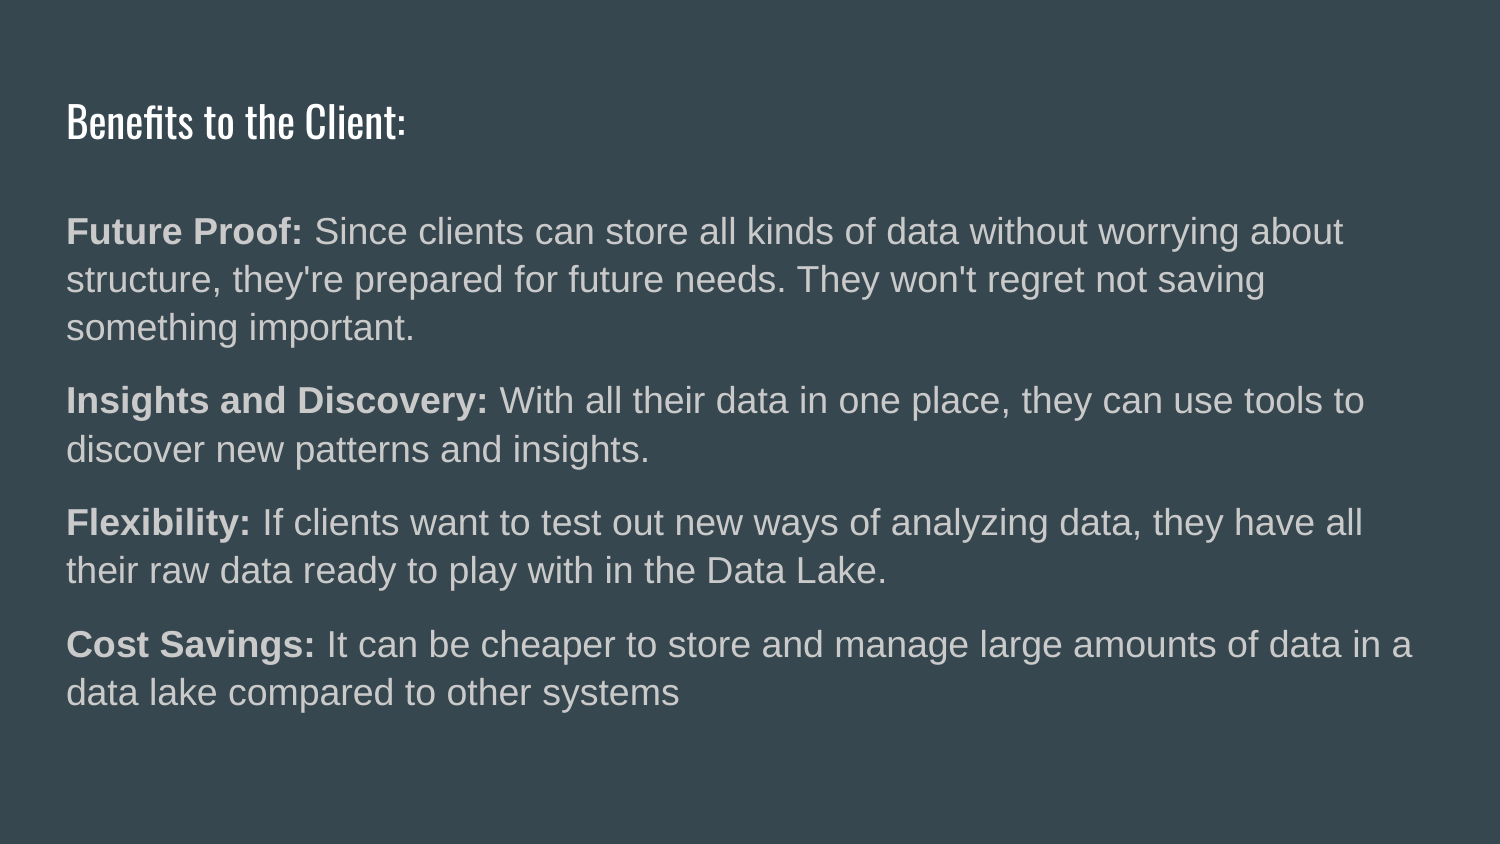

# Benefits to the Client:
Future Proof: Since clients can store all kinds of data without worrying about structure, they're prepared for future needs. They won't regret not saving something important.
Insights and Discovery: With all their data in one place, they can use tools to discover new patterns and insights.
Flexibility: If clients want to test out new ways of analyzing data, they have all their raw data ready to play with in the Data Lake.
Cost Savings: It can be cheaper to store and manage large amounts of data in a data lake compared to other systems